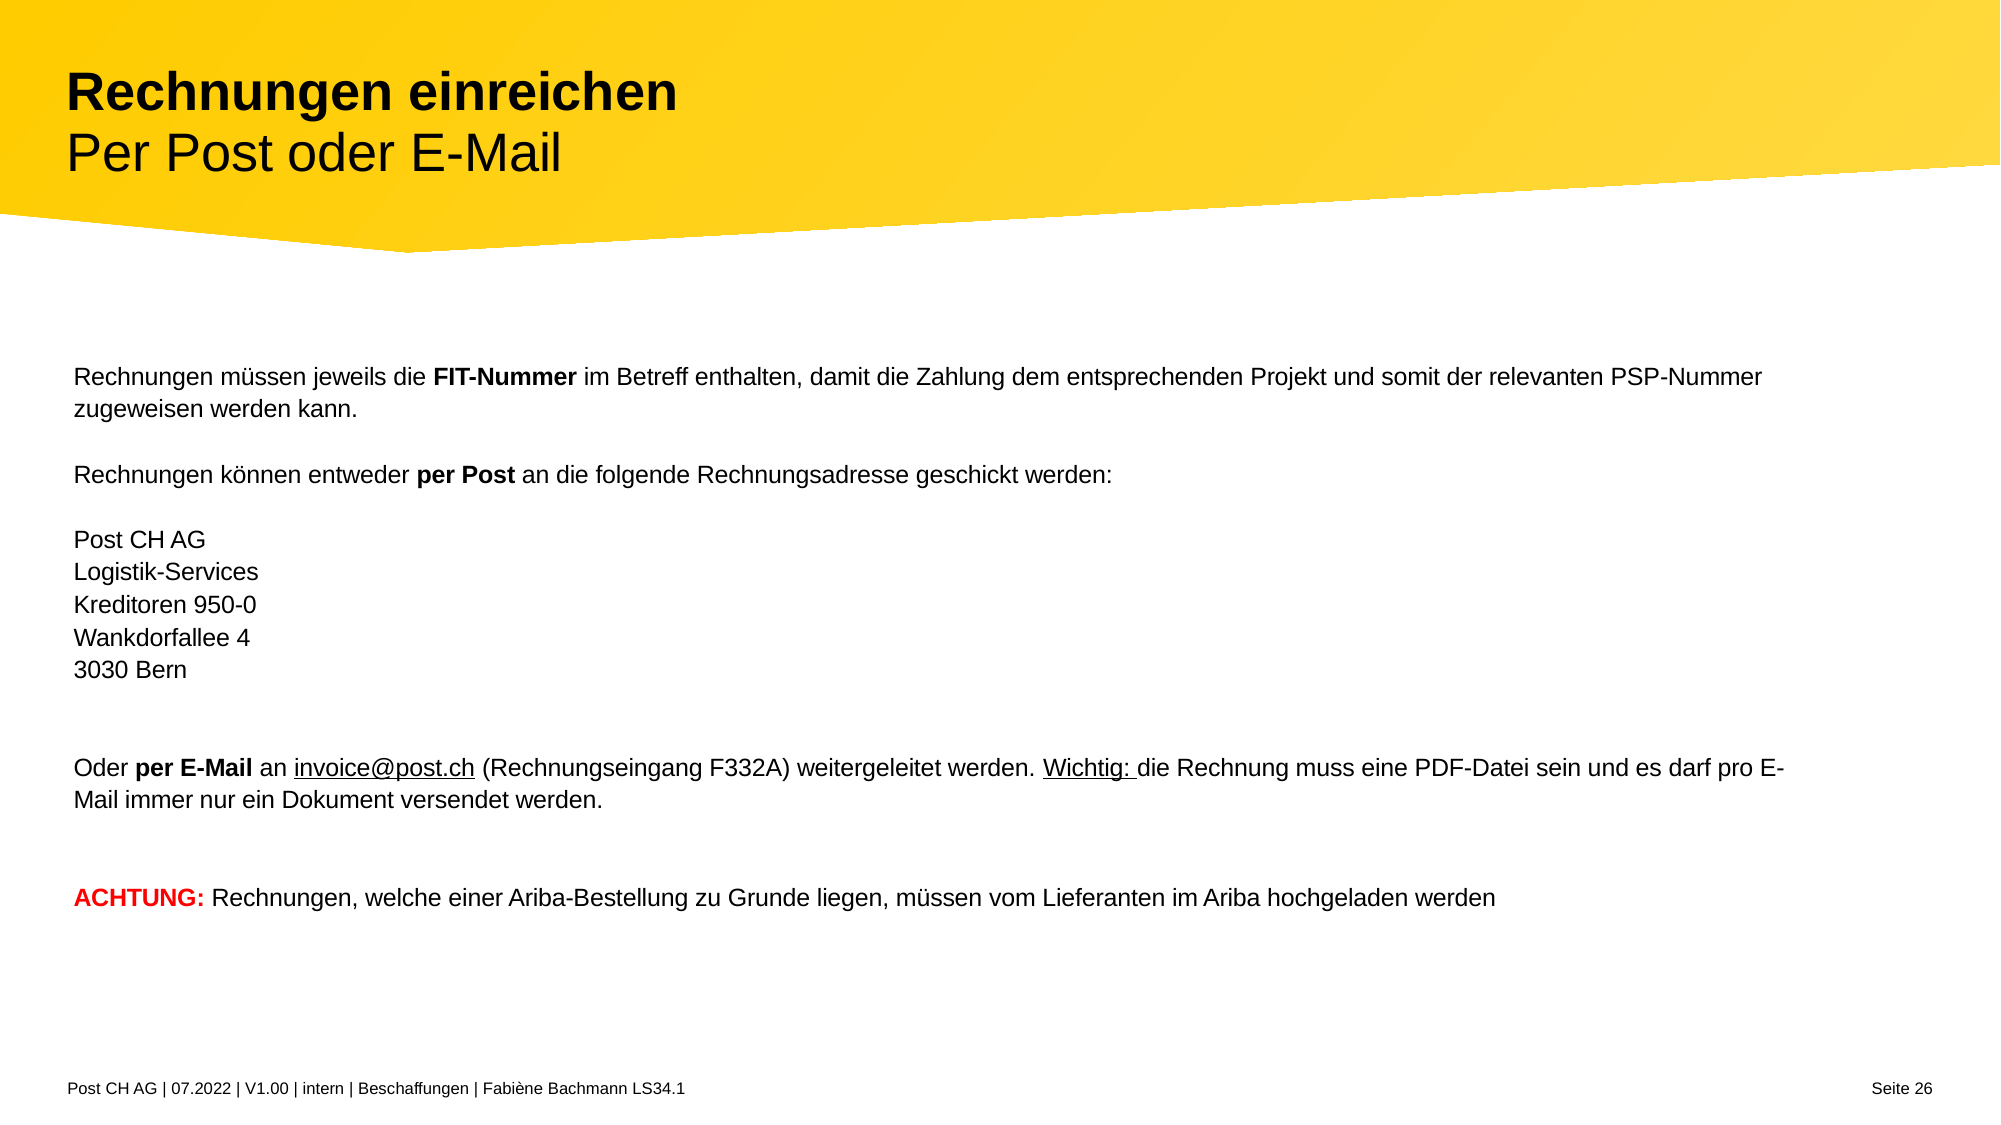

# Rechnungen einreichen Per Post oder E-Mail
Rechnungen müssen jeweils die FIT-Nummer im Betreff enthalten, damit die Zahlung dem entsprechenden Projekt und somit der relevanten PSP-Nummer zugeweisen werden kann.

Rechnungen können entweder per Post an die folgende Rechnungsadresse geschickt werden:

Post CH AG
Logistik-Services
Kreditoren 950-0
Wankdorfallee 4
3030 Bern

Oder per E-Mail an invoice@post.ch (Rechnungseingang F332A) weitergeleitet werden. Wichtig: die Rechnung muss eine PDF-Datei sein und es darf pro E-Mail immer nur ein Dokument versendet werden.

ACHTUNG: Rechnungen, welche einer Ariba-Bestellung zu Grunde liegen, müssen vom Lieferanten im Ariba hochgeladen werden

Post CH AG | 07.2022 | V1.00 | intern | Beschaffungen | Fabiène Bachmann LS34.1
 Seite 26